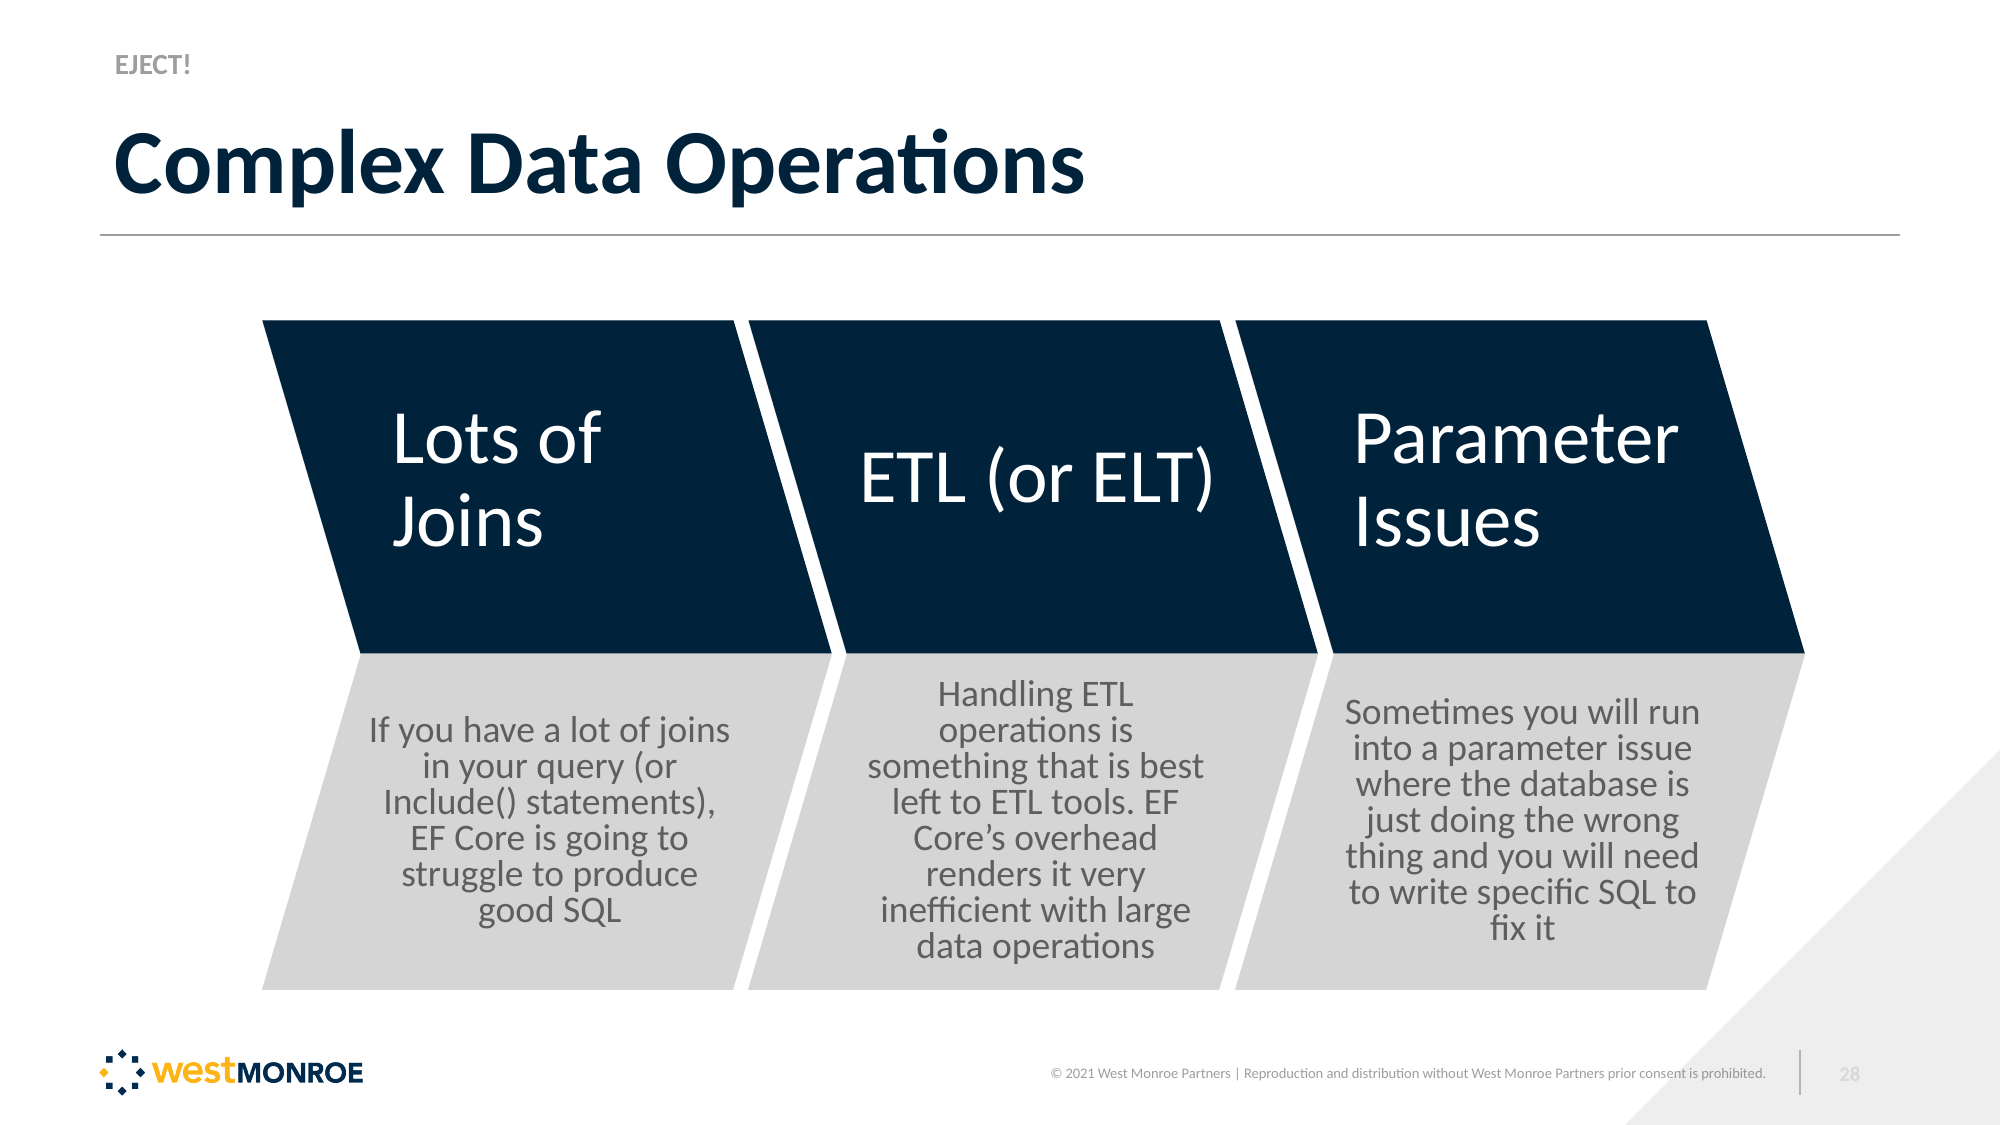

EJECT!
# Complex Data Operations

ETL (or ELT)
Lots of Joins
Parameter Issues
If you have a lot of joins in your query (or Include() statements), EF Core is going to struggle to produce good SQL
Handling ETL operations is something that is best left to ETL tools. EF Core’s overhead renders it very inefficient with large data operations
Sometimes you will run into a parameter issue where the database is just doing the wrong thing and you will need to write specific SQL to fix it
28